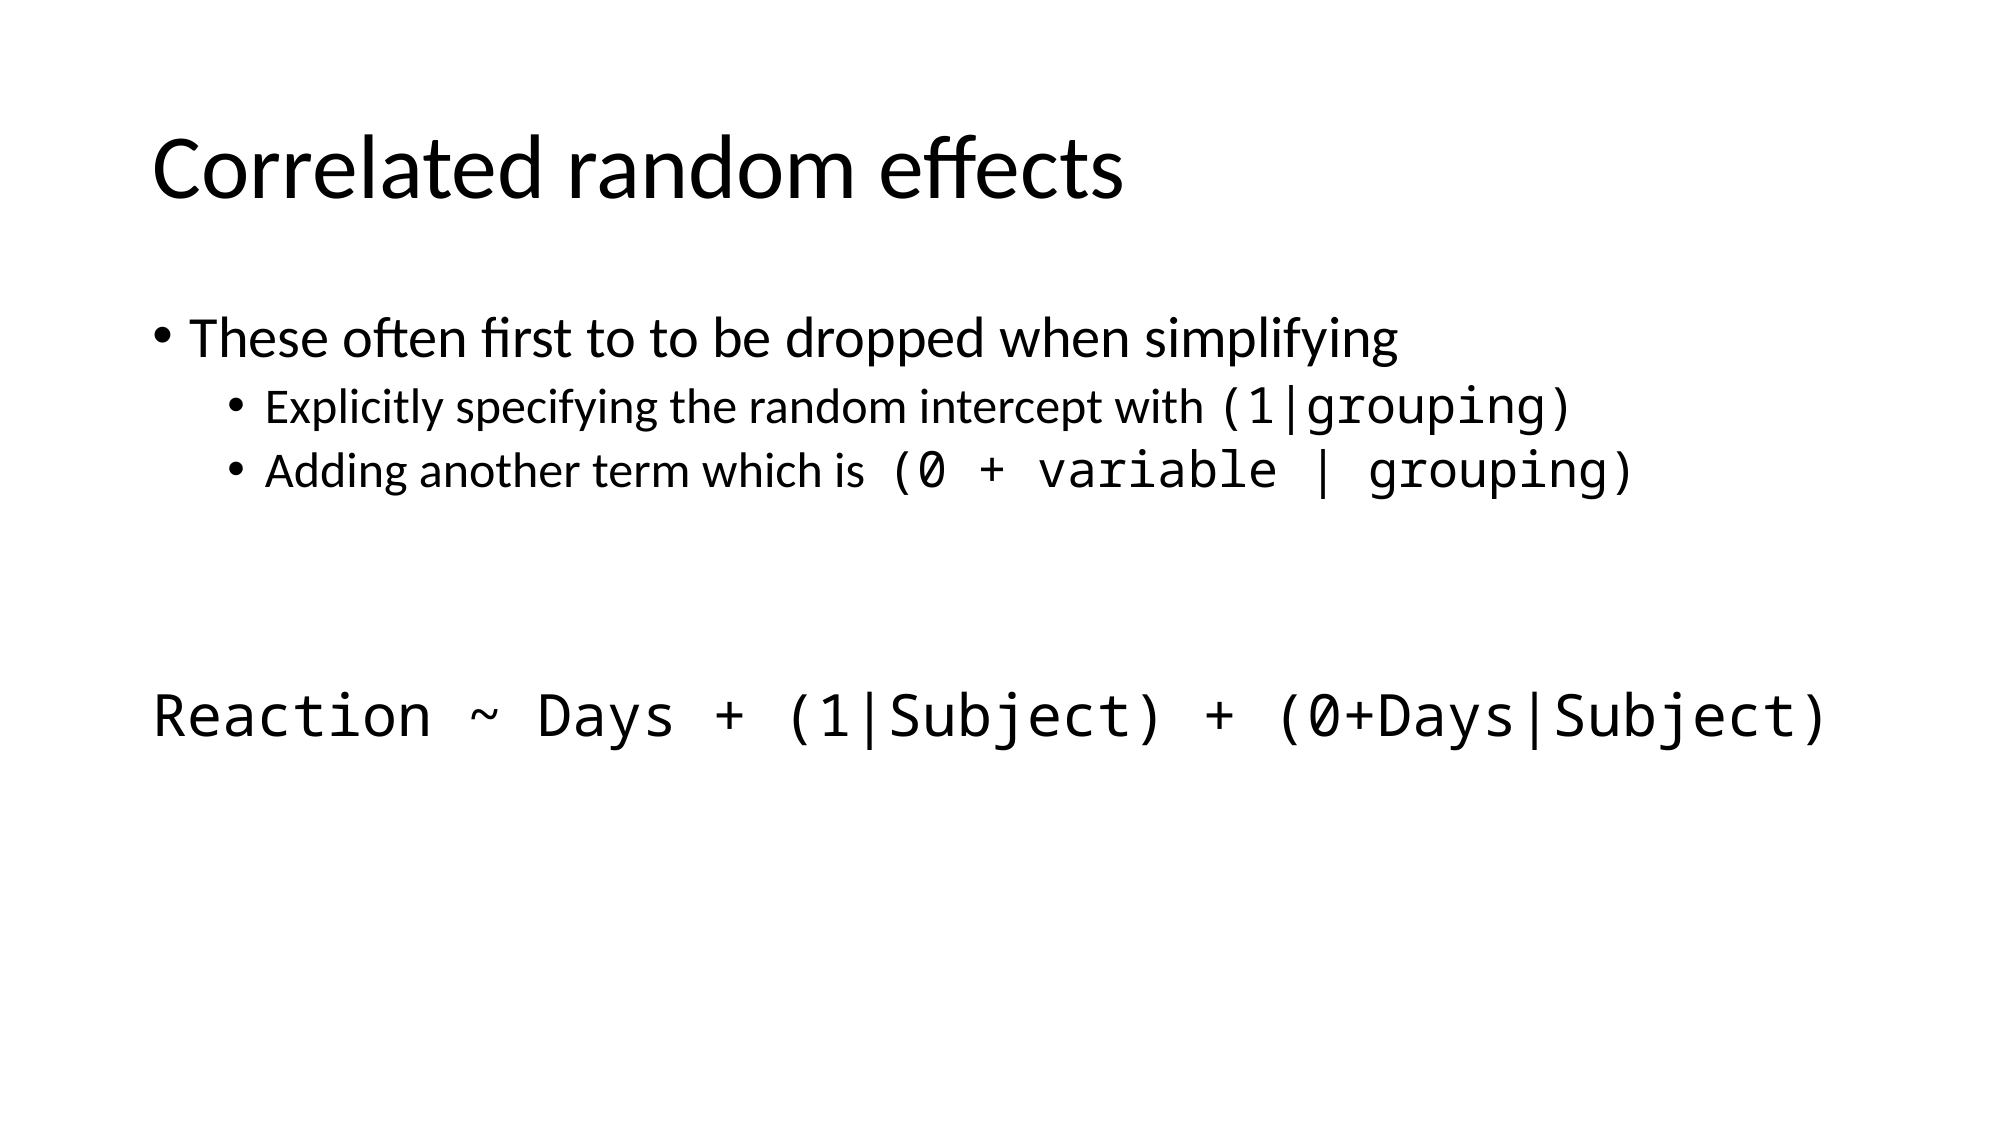

# Correlated random effects
These often first to to be dropped when simplifying
Explicitly specifying the random intercept with (1|grouping)
Adding another term which is  (0 + variable | grouping)

Reaction ~ Days + (1|Subject) + (0+Days|Subject)